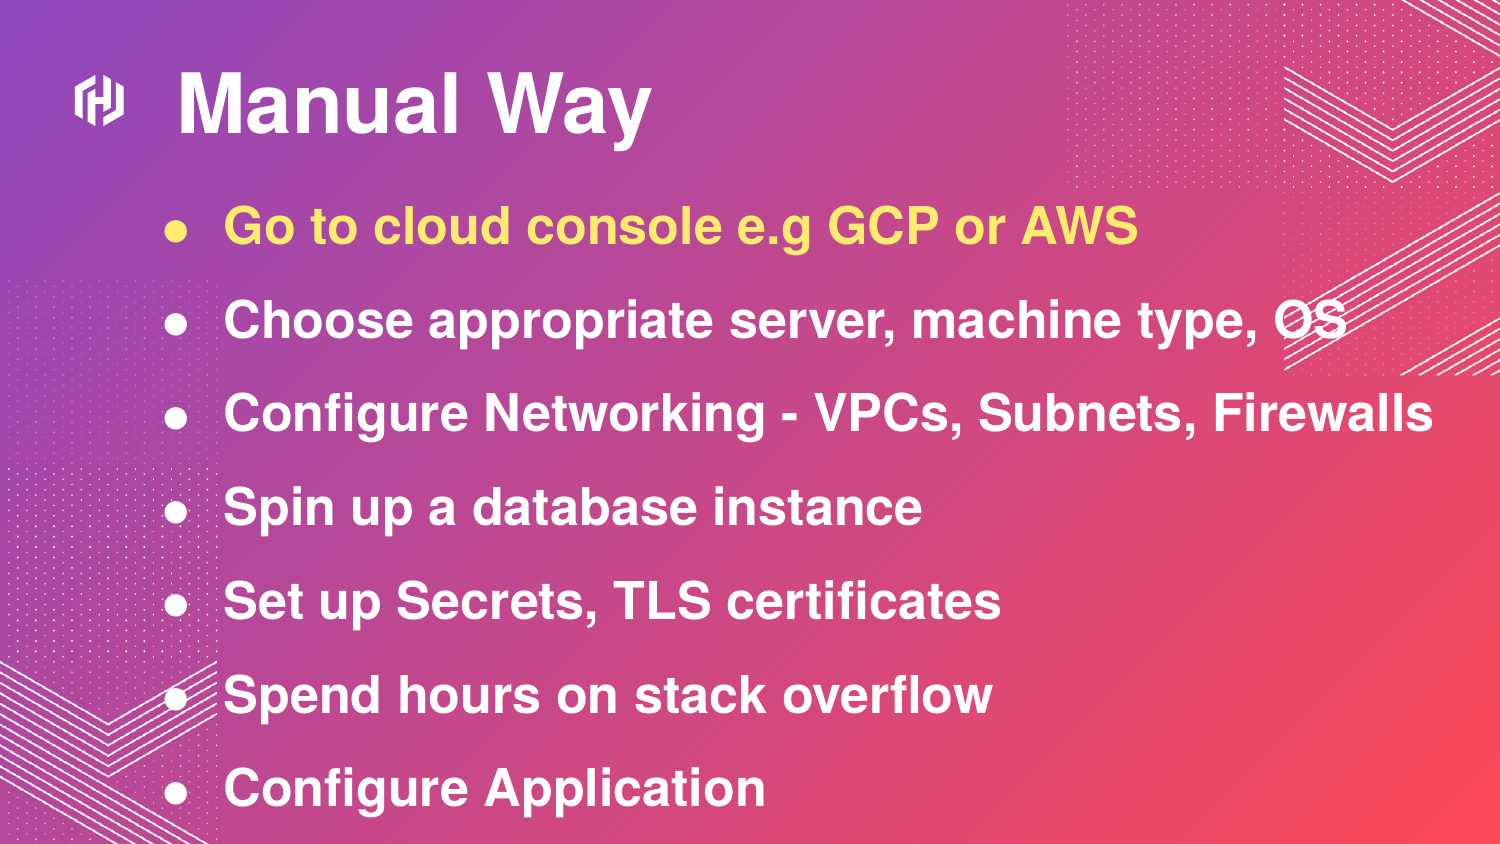

Manual Way

Go to cloud console e.g GCP or AWS
Choose appropriate server, machine type, OS
Configure Networking - VPCs, Subnets, Firewalls
Spin up a database instance
Set up Secrets, TLS certificates
Spend hours on stack overflow
Configure Application